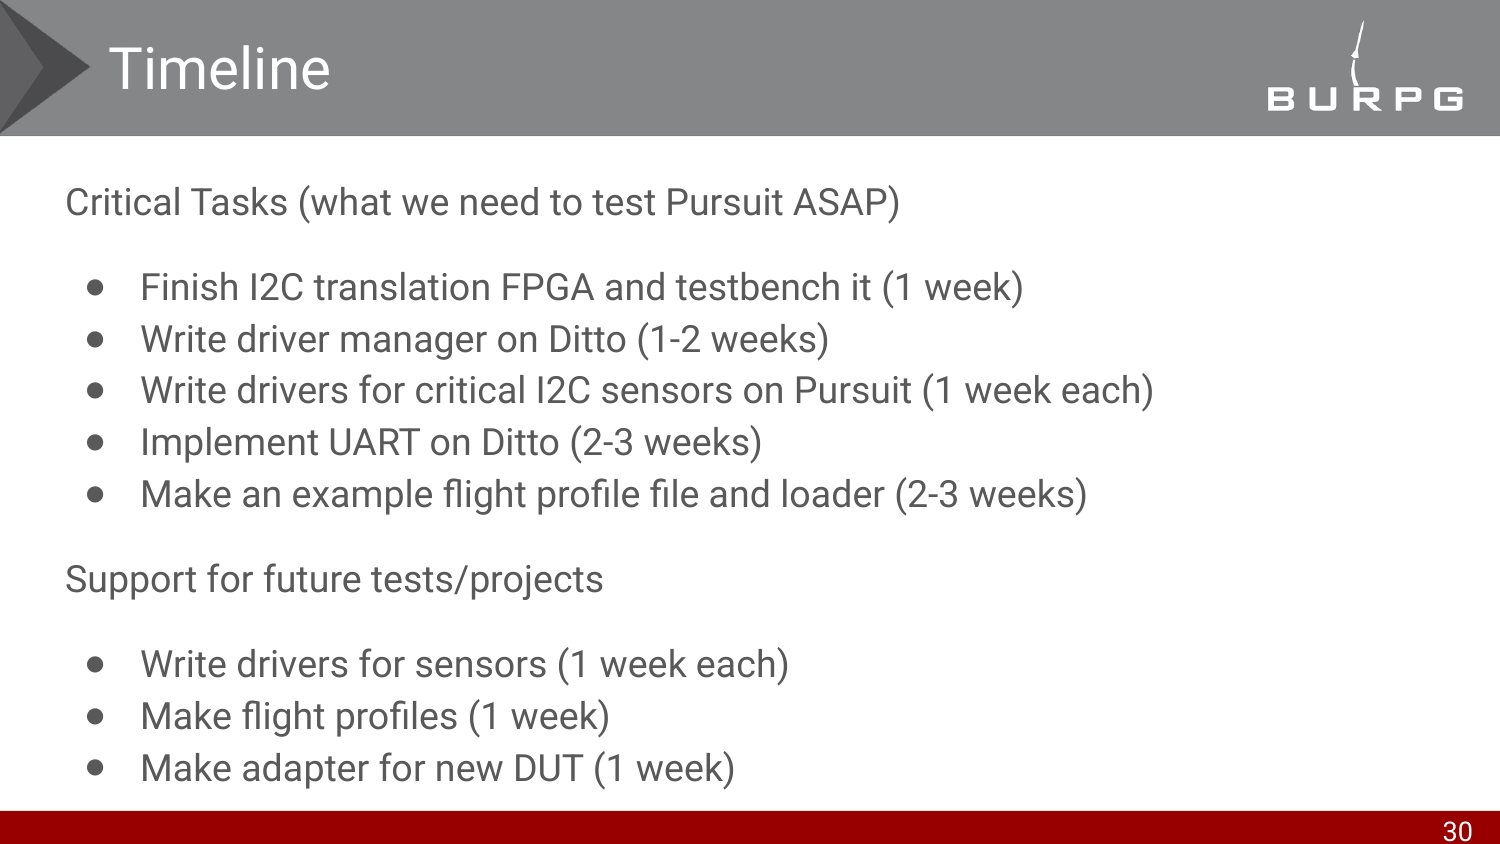

# Timeline
Critical Tasks (what we need to test Pursuit ASAP)
Finish I2C translation FPGA and testbench it (1 week)
Write driver manager on Ditto (1-2 weeks)
Write drivers for critical I2C sensors on Pursuit (1 week each)
Implement UART on Ditto (2-3 weeks)
Make an example flight profile file and loader (2-3 weeks)
Support for future tests/projects
Write drivers for sensors (1 week each)
Make flight profiles (1 week)
Make adapter for new DUT (1 week)

30